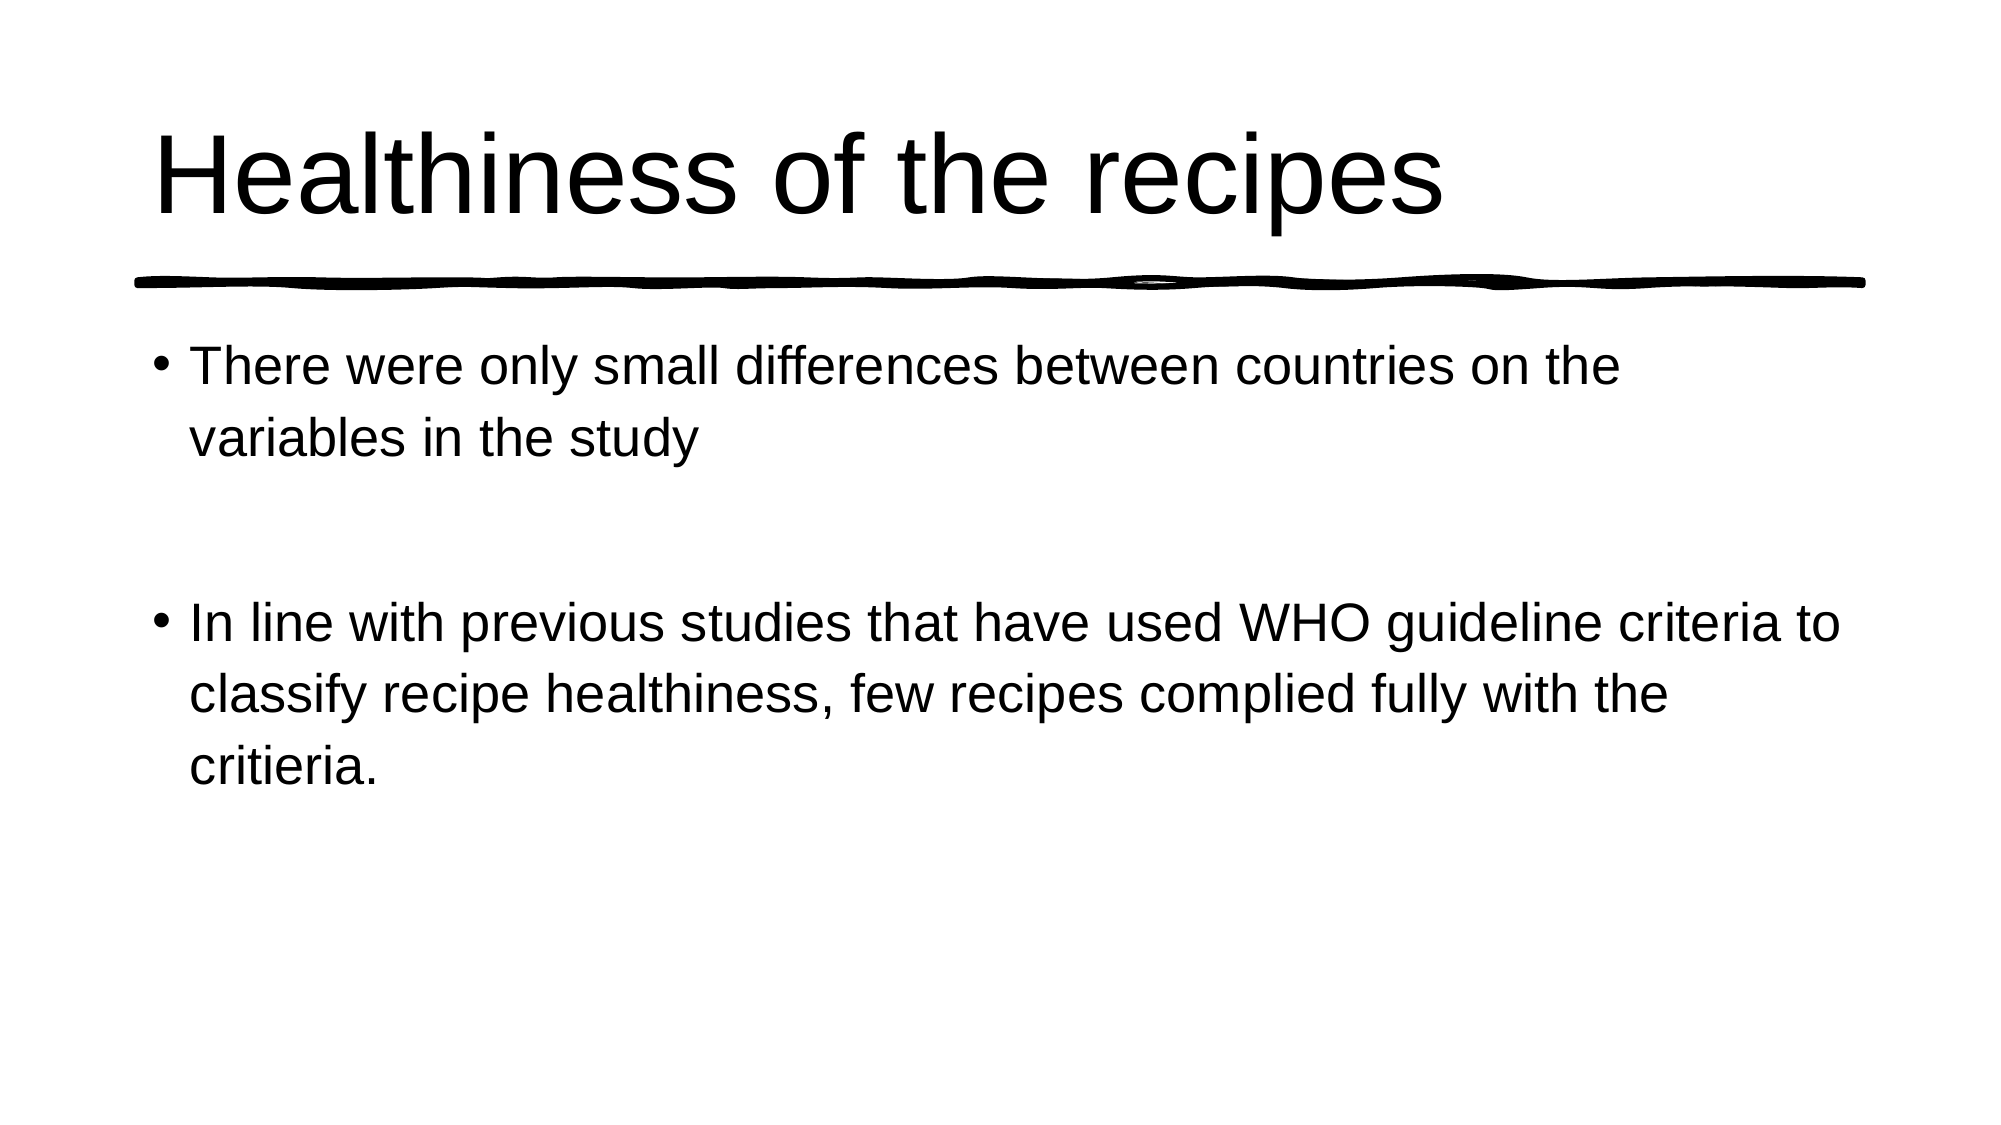

# Healthiness of the recipes
There were only small differences between countries on the variables in the study

In line with previous studies that have used WHO guideline criteria to classify recipe healthiness, few recipes complied fully with the critieria.